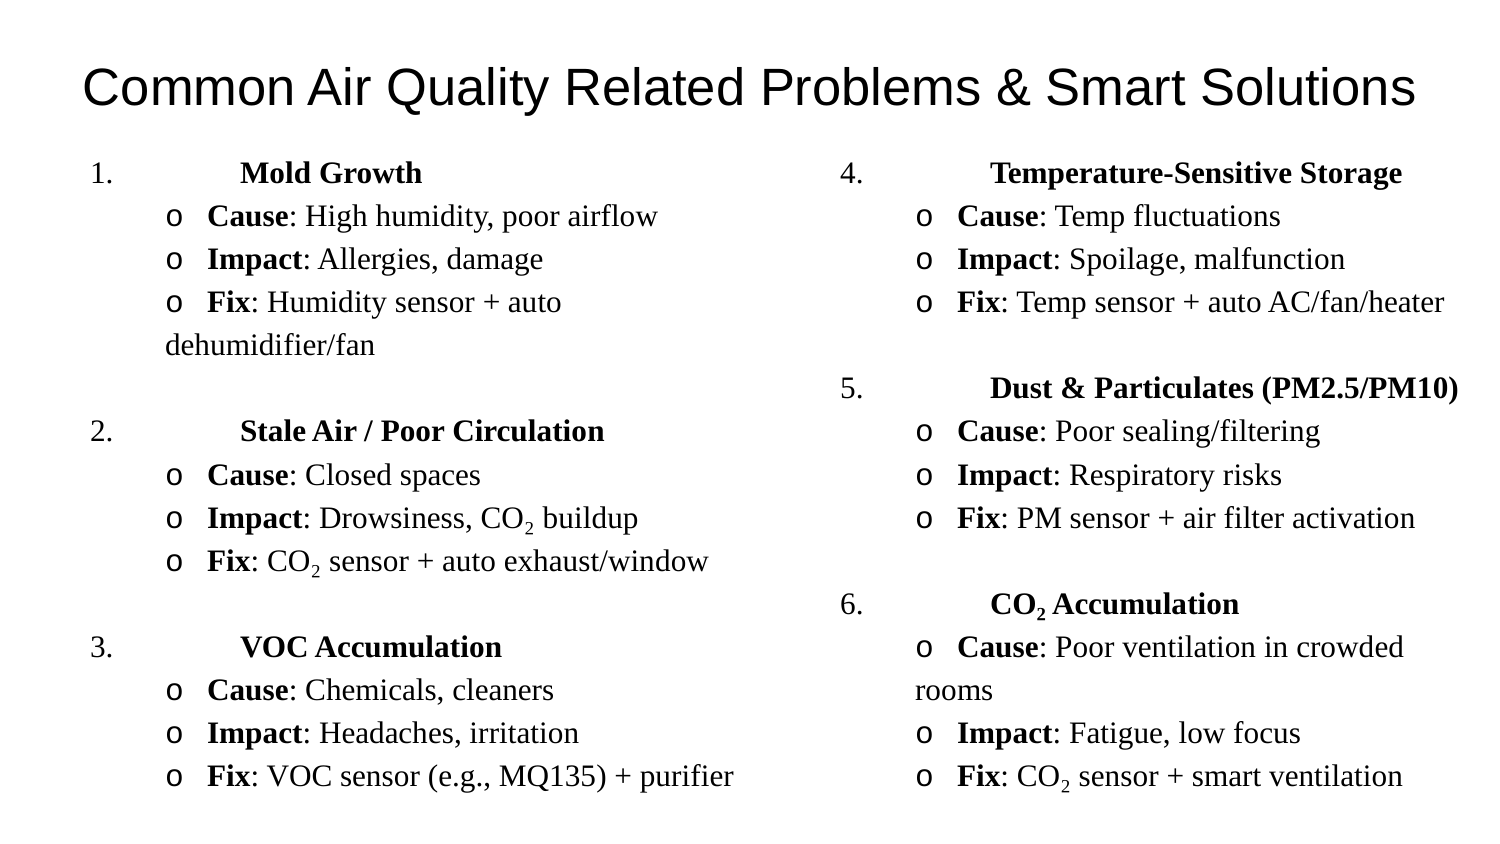

# Common Air Quality Related Problems & Smart Solutions
1.  	Mold Growth
o   Cause: High humidity, poor airflow
o   Impact: Allergies, damage
o   Fix: Humidity sensor + auto dehumidifier/fan

2.  	Stale Air / Poor Circulation
o   Cause: Closed spaces
o   Impact: Drowsiness, CO₂ buildup
o   Fix: CO₂ sensor + auto exhaust/window

3.  	VOC Accumulation
o   Cause: Chemicals, cleaners
o   Impact: Headaches, irritation
o   Fix: VOC sensor (e.g., MQ135) + purifier

4.  	Temperature-Sensitive Storage
o   Cause: Temp fluctuations
o   Impact: Spoilage, malfunction
o   Fix: Temp sensor + auto AC/fan/heater

5.  	Dust & Particulates (PM2.5/PM10)
o   Cause: Poor sealing/filtering
o   Impact: Respiratory risks
o   Fix: PM sensor + air filter activation

6.  	CO₂ Accumulation
o   Cause: Poor ventilation in crowded rooms
o   Impact: Fatigue, low focus
o   Fix: CO₂ sensor + smart ventilation